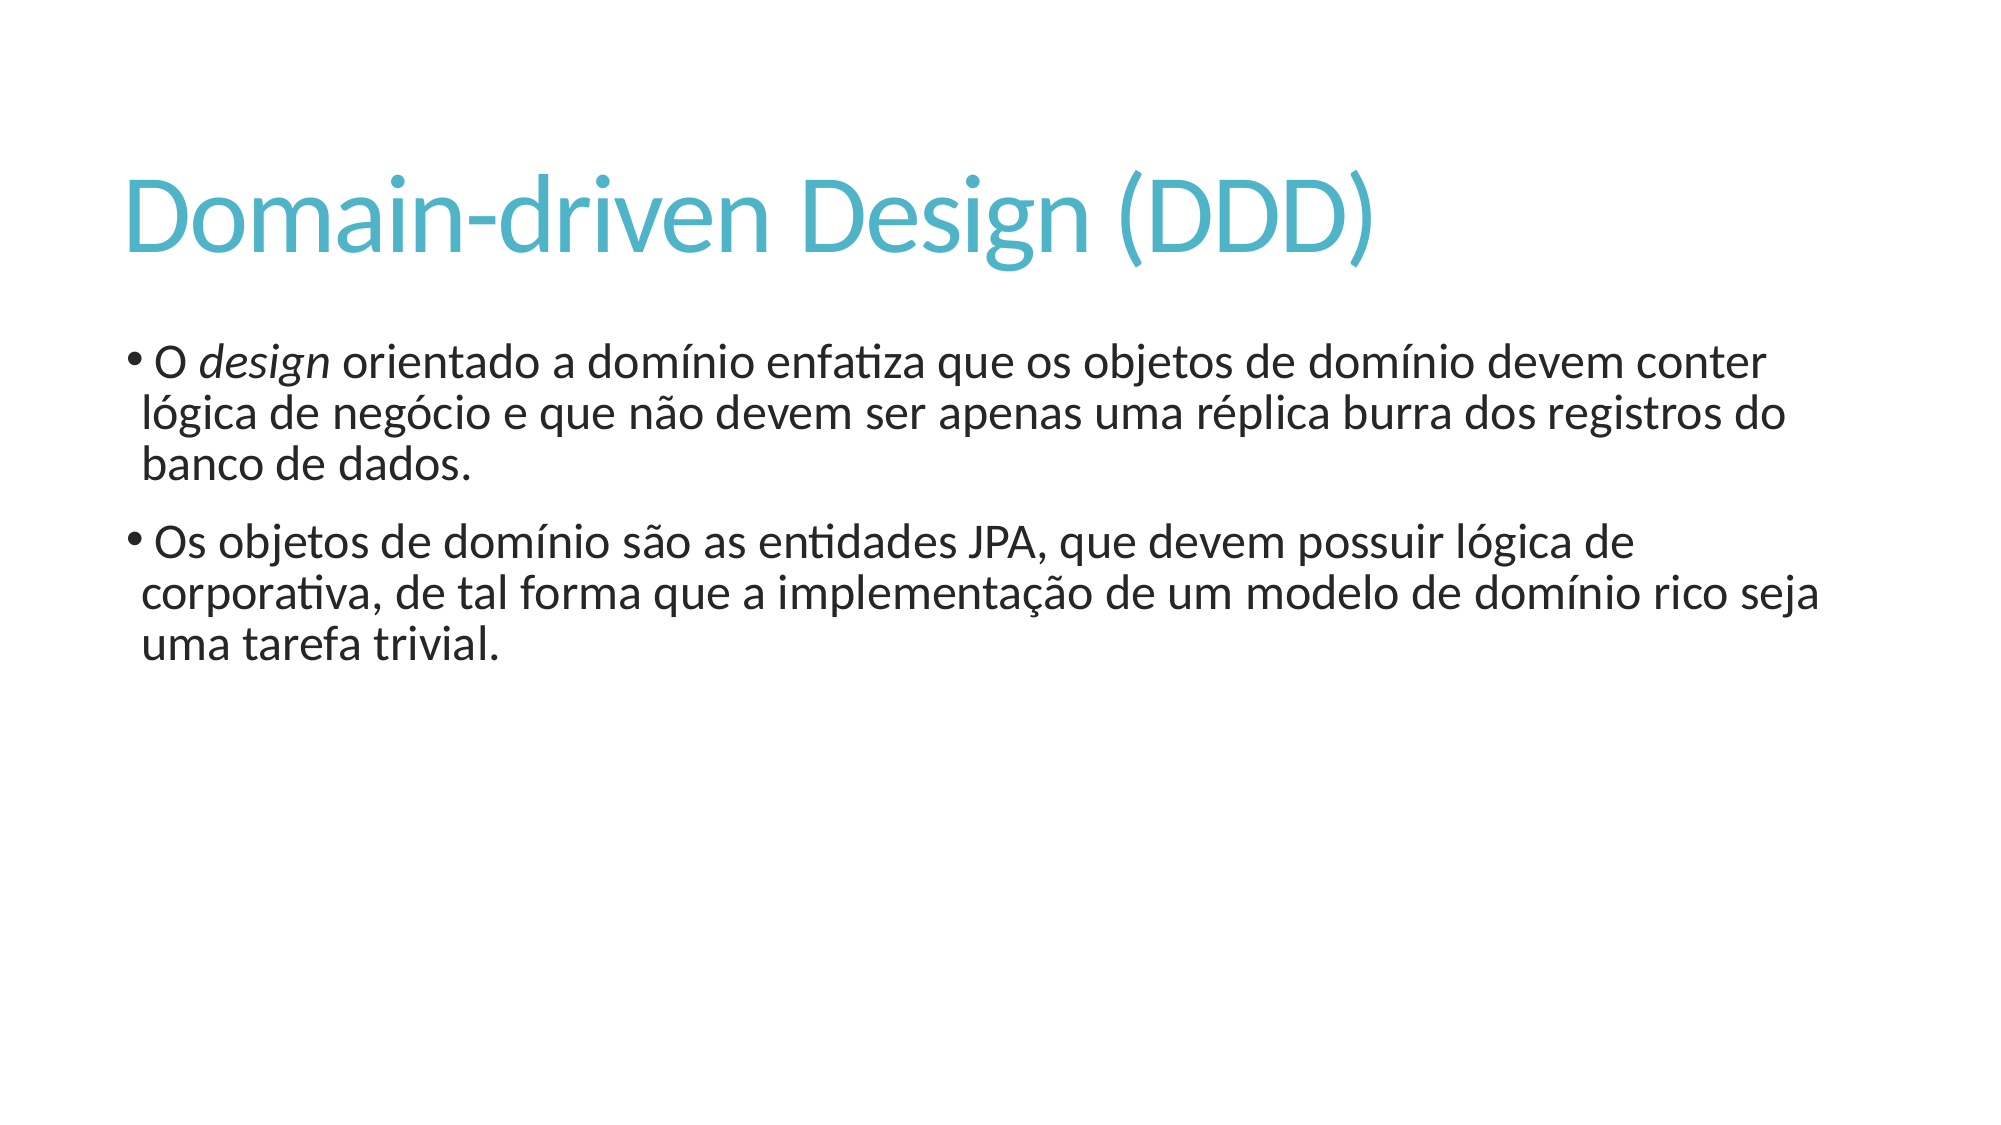

# Domain-driven Design (DDD)
 O design orientado a domínio enfatiza que os objetos de domínio devem conter lógica de negócio e que não devem ser apenas uma réplica burra dos registros do banco de dados.
 Os objetos de domínio são as entidades JPA, que devem possuir lógica de corporativa, de tal forma que a implementação de um modelo de domínio rico seja uma tarefa trivial.